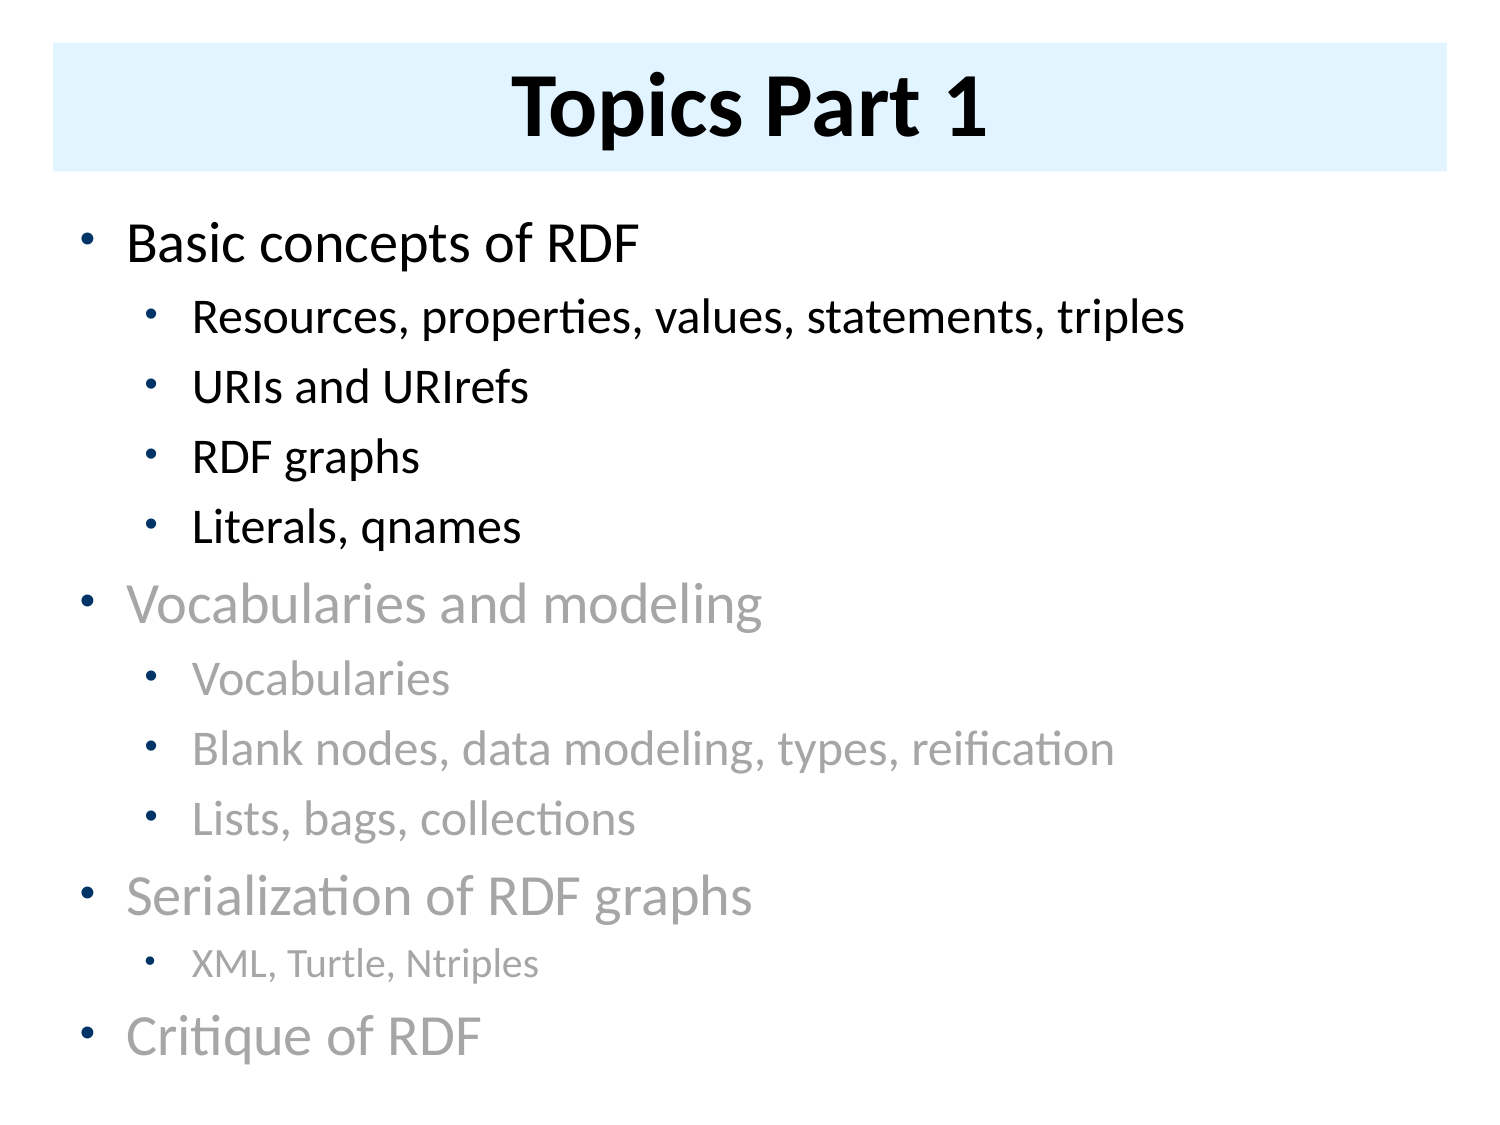

# Topics Part 1
Basic concepts of RDF
Resources, properties, values, statements, triples
URIs and URIrefs
RDF graphs
Literals, qnames
Vocabularies and modeling
Vocabularies
Blank nodes, data modeling, types, reification
Lists, bags, collections
Serialization of RDF graphs
XML, Turtle, Ntriples
Critique of RDF